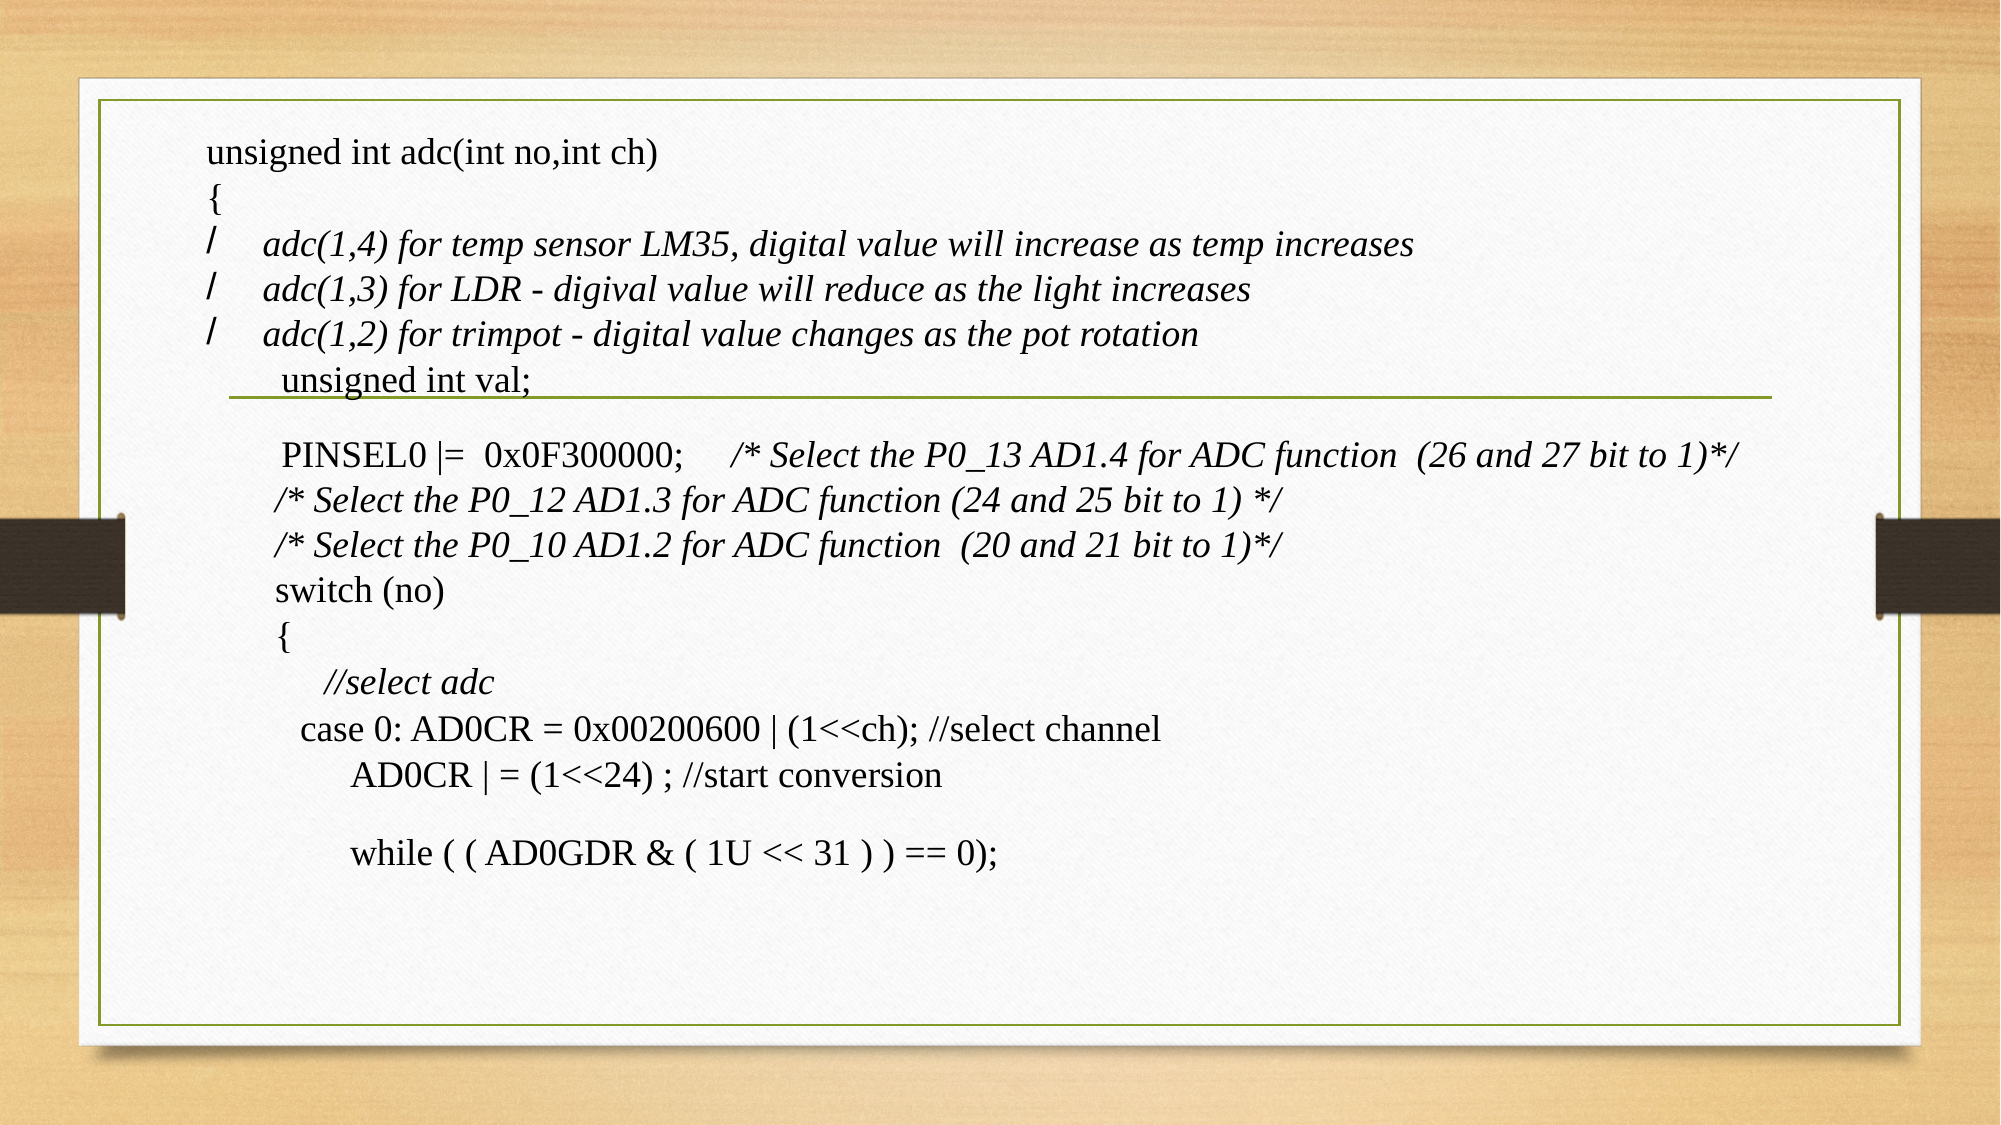

unsigned int adc(int no,int ch)

{

adc(1,4) for temp sensor LM35, digital value will increase as temp increases

adc(1,3) for LDR - digival value will reduce as the light increases

adc(1,2) for trimpot - digital value changes as the pot rotation

unsigned int val;

PINSEL0 |=  0x0F300000;	/* Select the P0_13 AD1.4 for ADC function  (26 and 27 bit to 1)*/
/* Select the P0_12 AD1.3 for ADC function (24 and 25 bit to 1) */
/* Select the P0_10 AD1.2 for ADC function  (20 and 21 bit to 1)*/
switch (no)

{

//select adc

case 0: AD0CR = 0x00200600 | (1<<ch); //select channel

AD0CR | = (1<<24) ; //start conversion

while ( ( AD0GDR & ( 1U << 31 ) ) == 0);